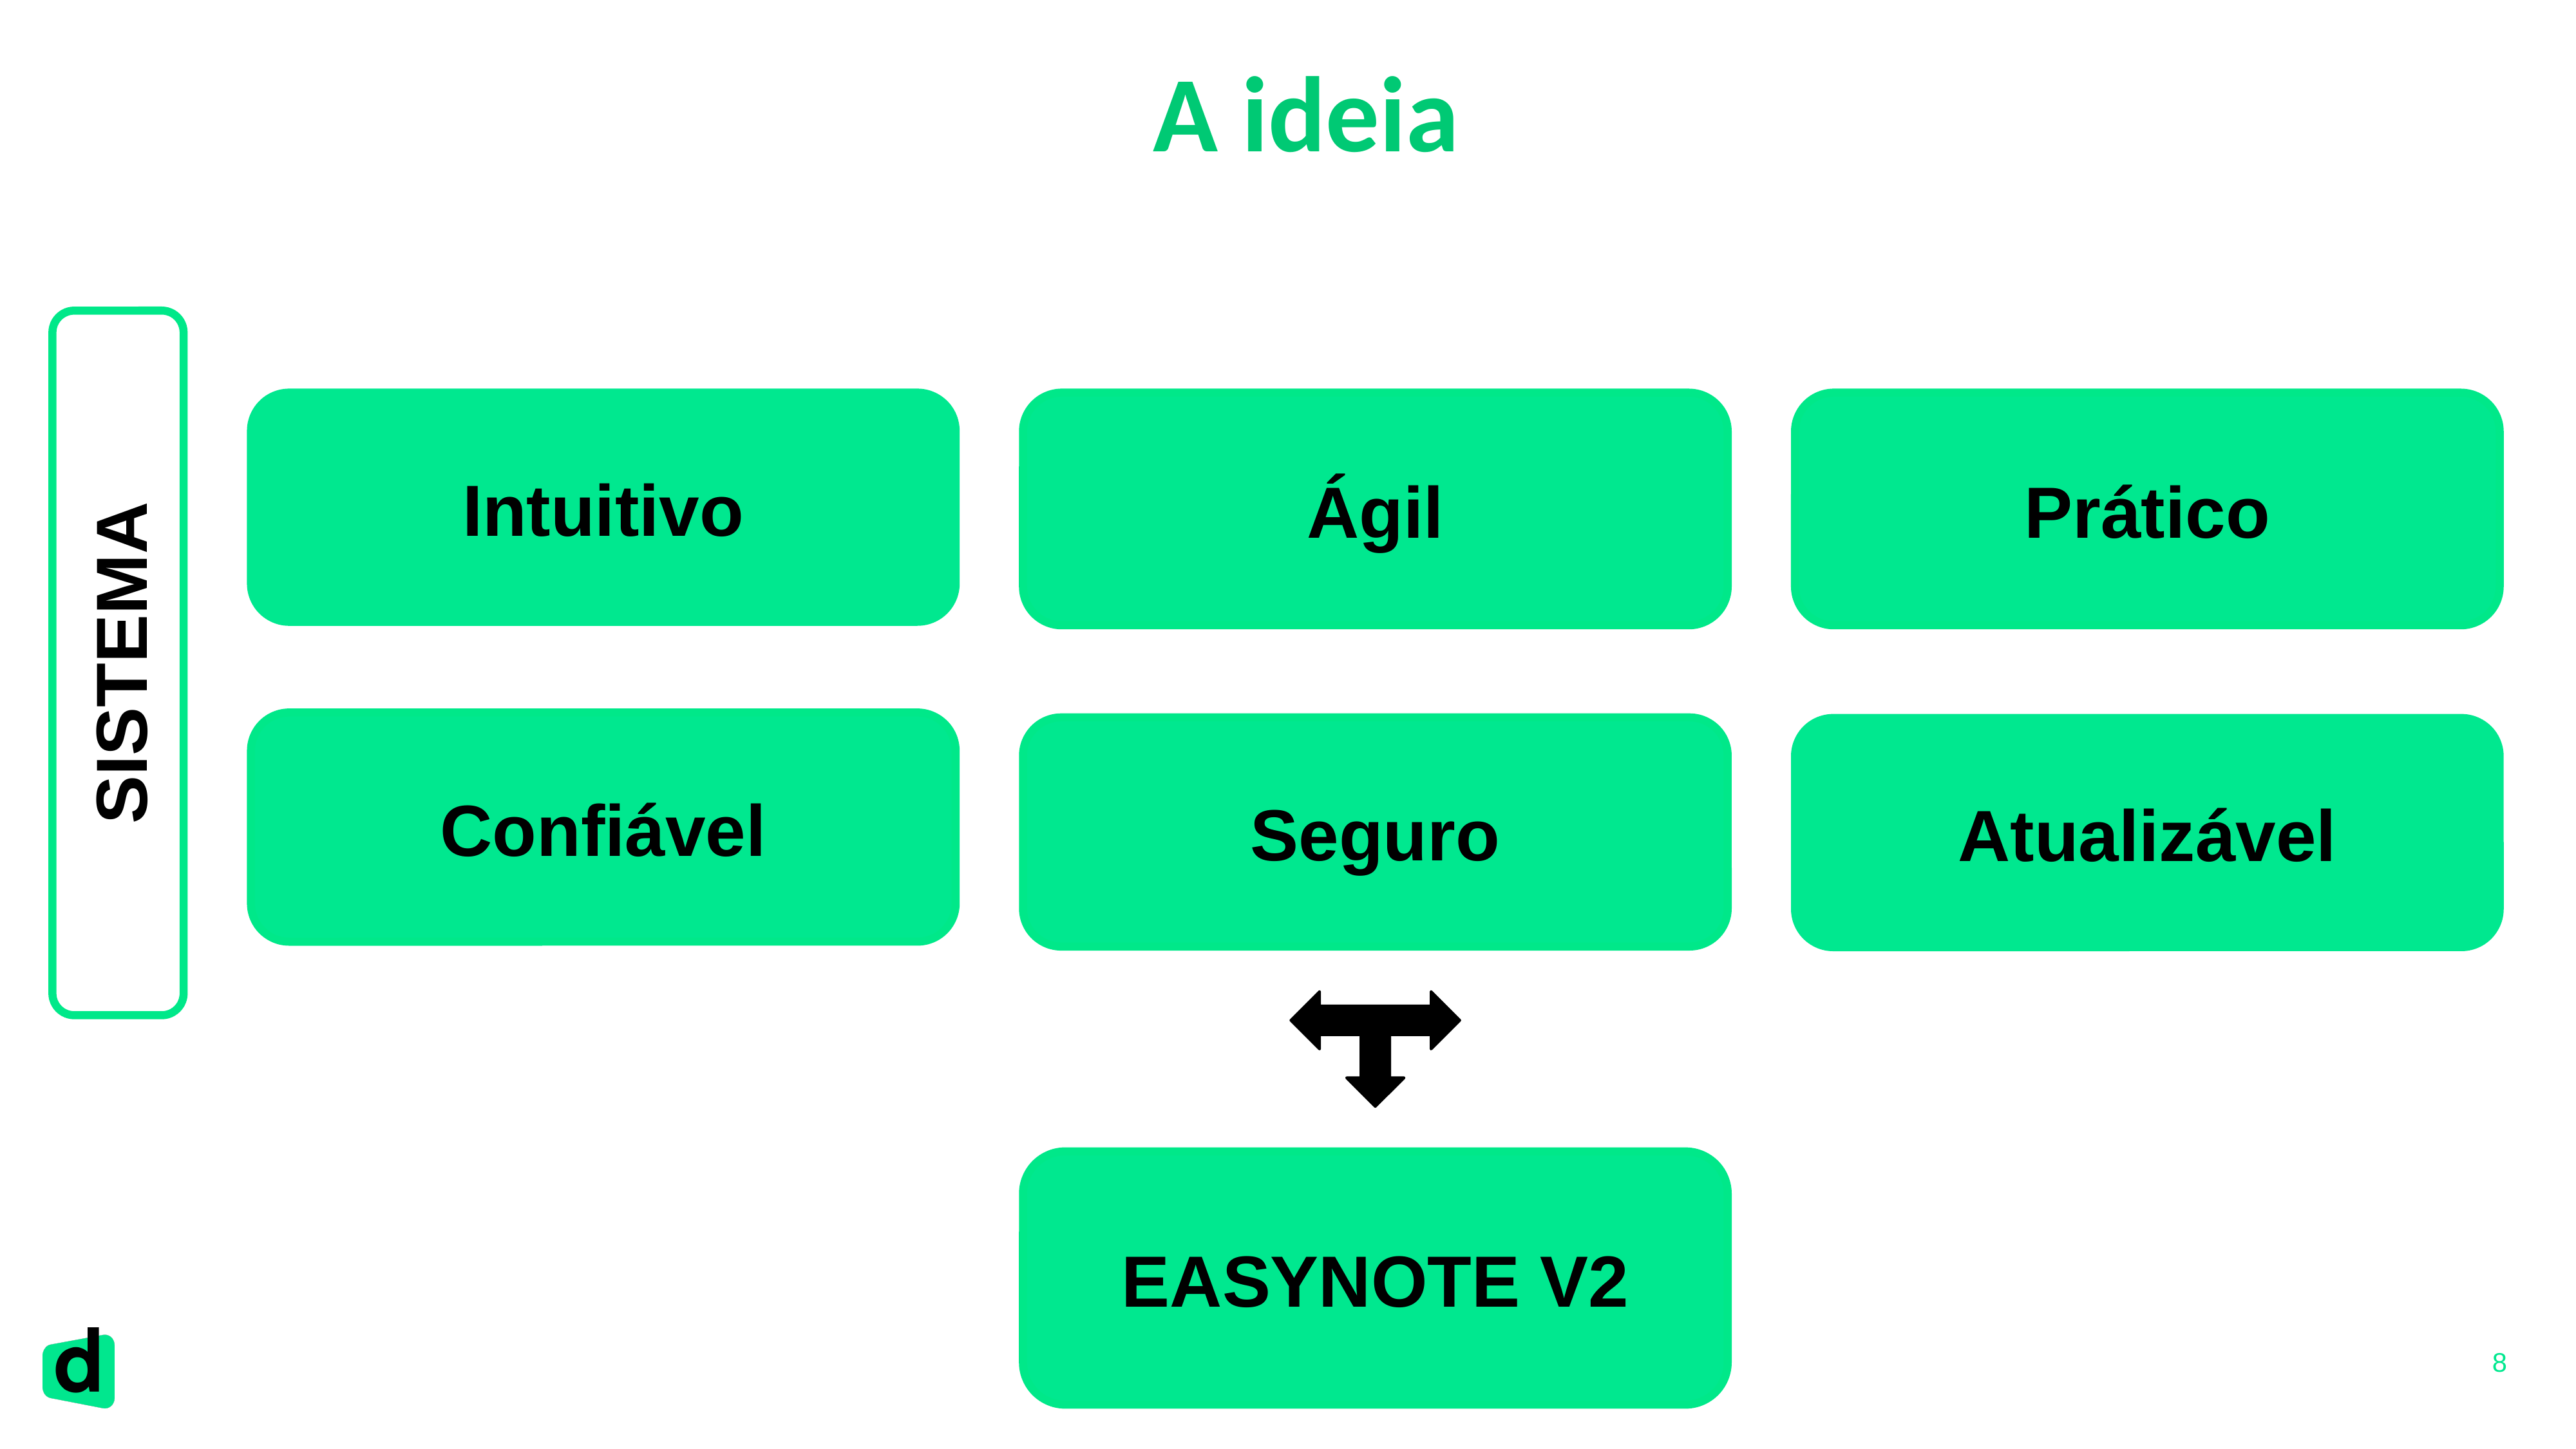

A ideia

Intuitivo
Ágil
Prático
SISTEMA
Confiável
Seguro
Atualizável

EASYNOTE V2
8